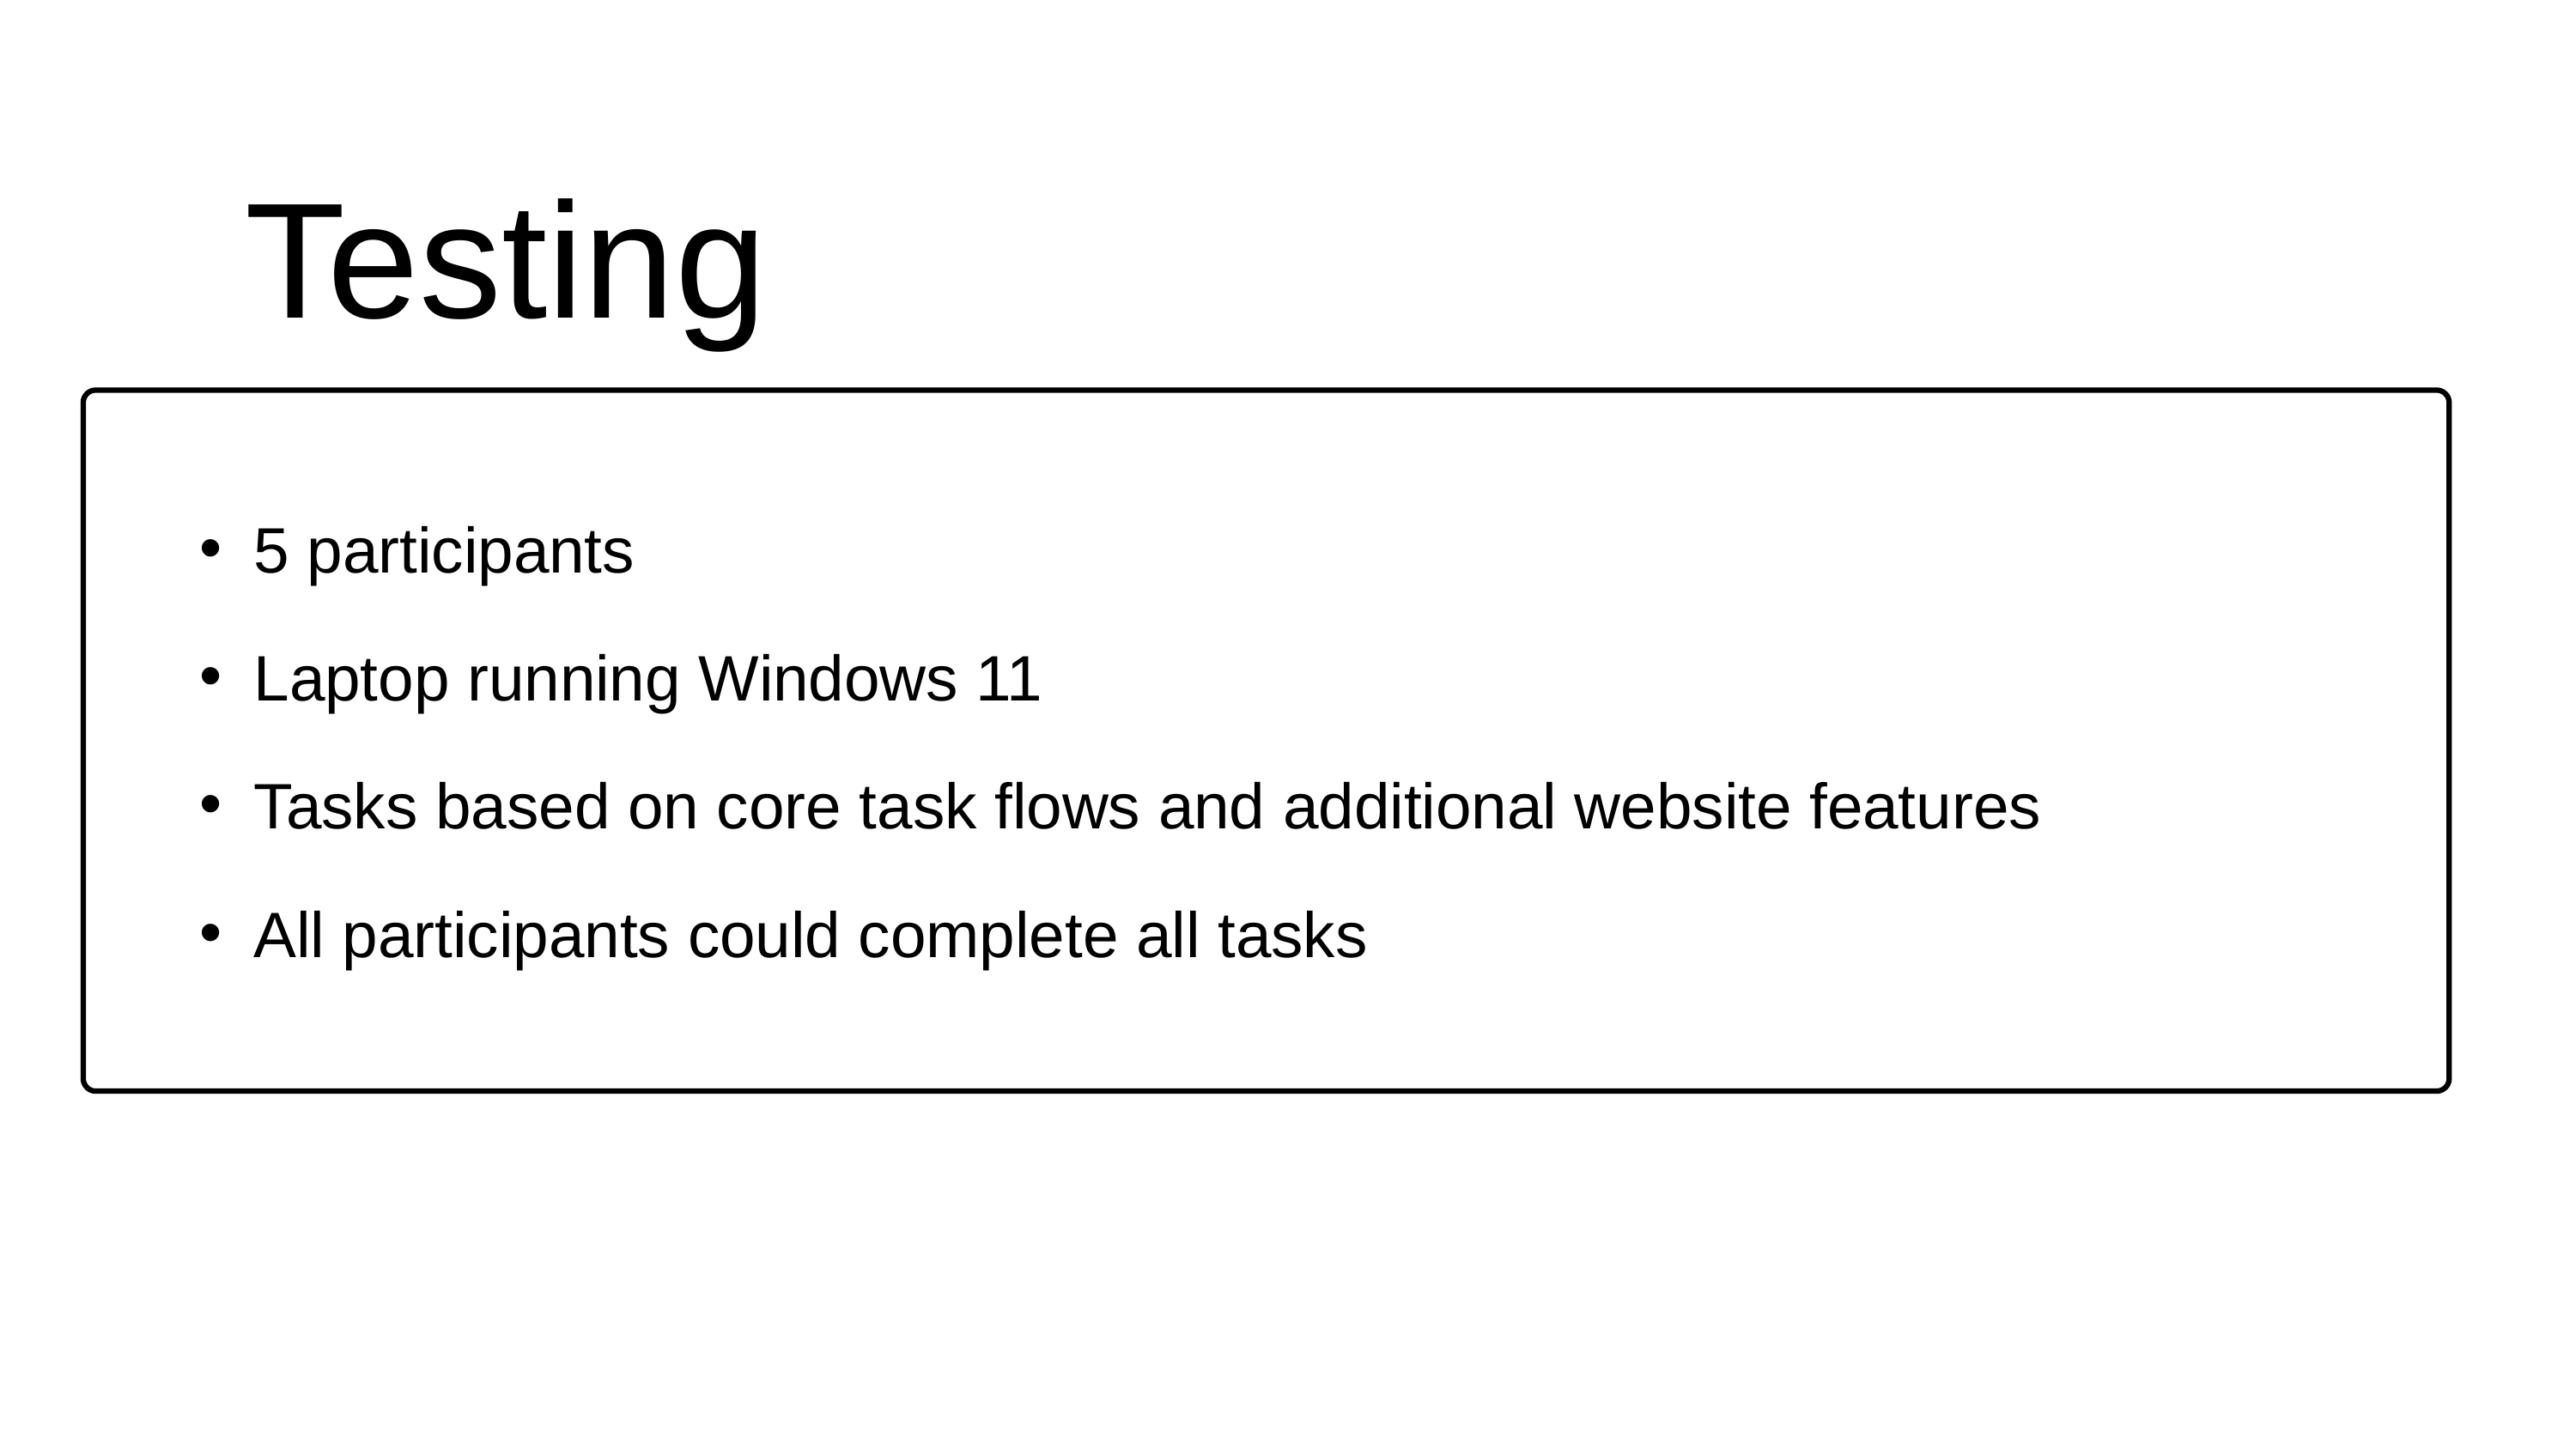

Testing

5 participants
Laptop running Windows 11
Tasks based on core task flows and additional website features
All participants could complete all tasks